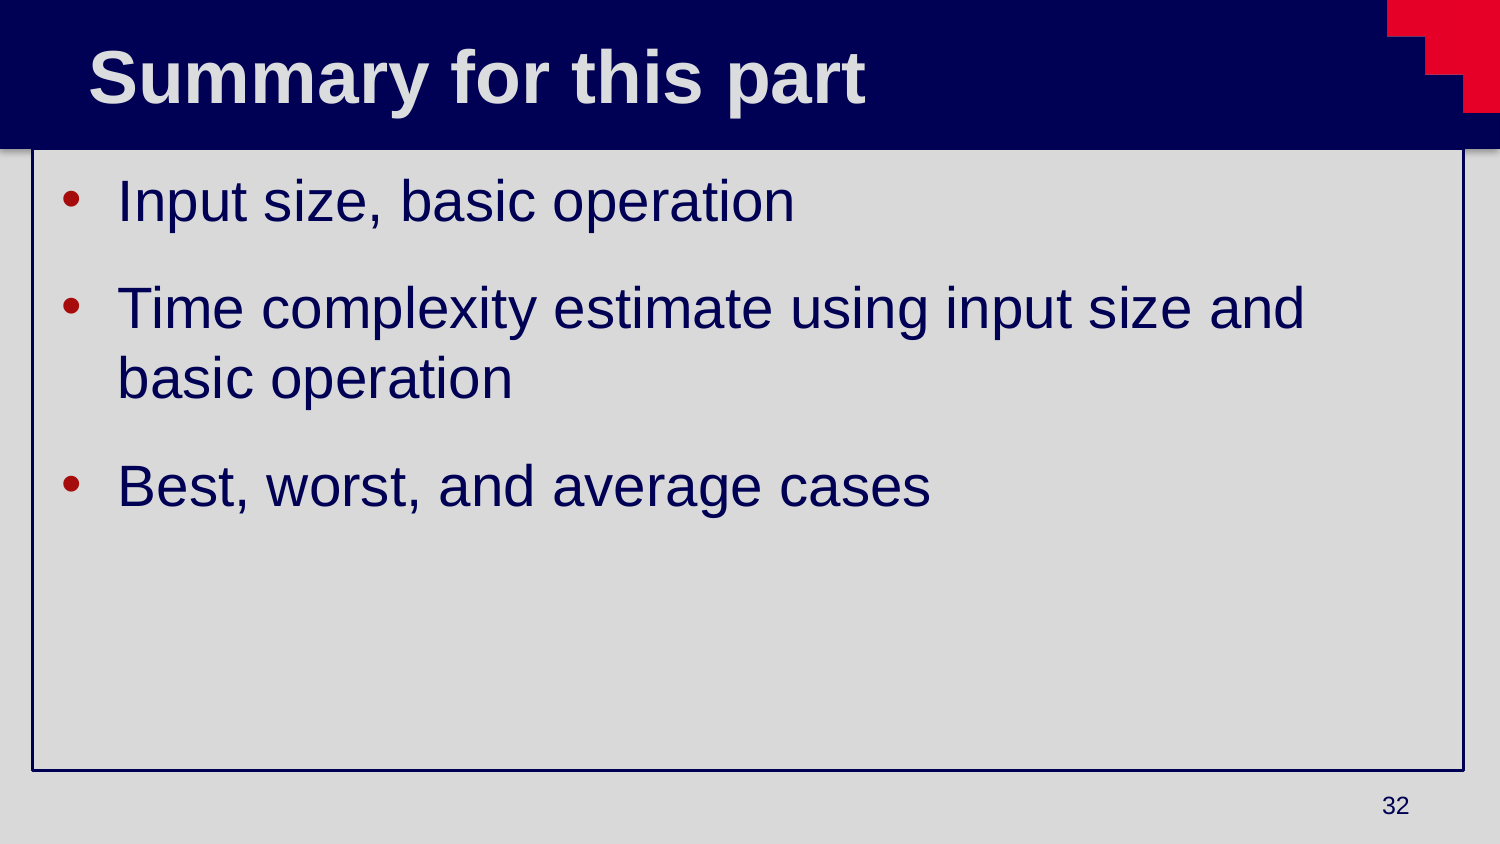

# Summary for this part
Input size, basic operation
Time complexity estimate using input size and basic operation
Best, worst, and average cases
32